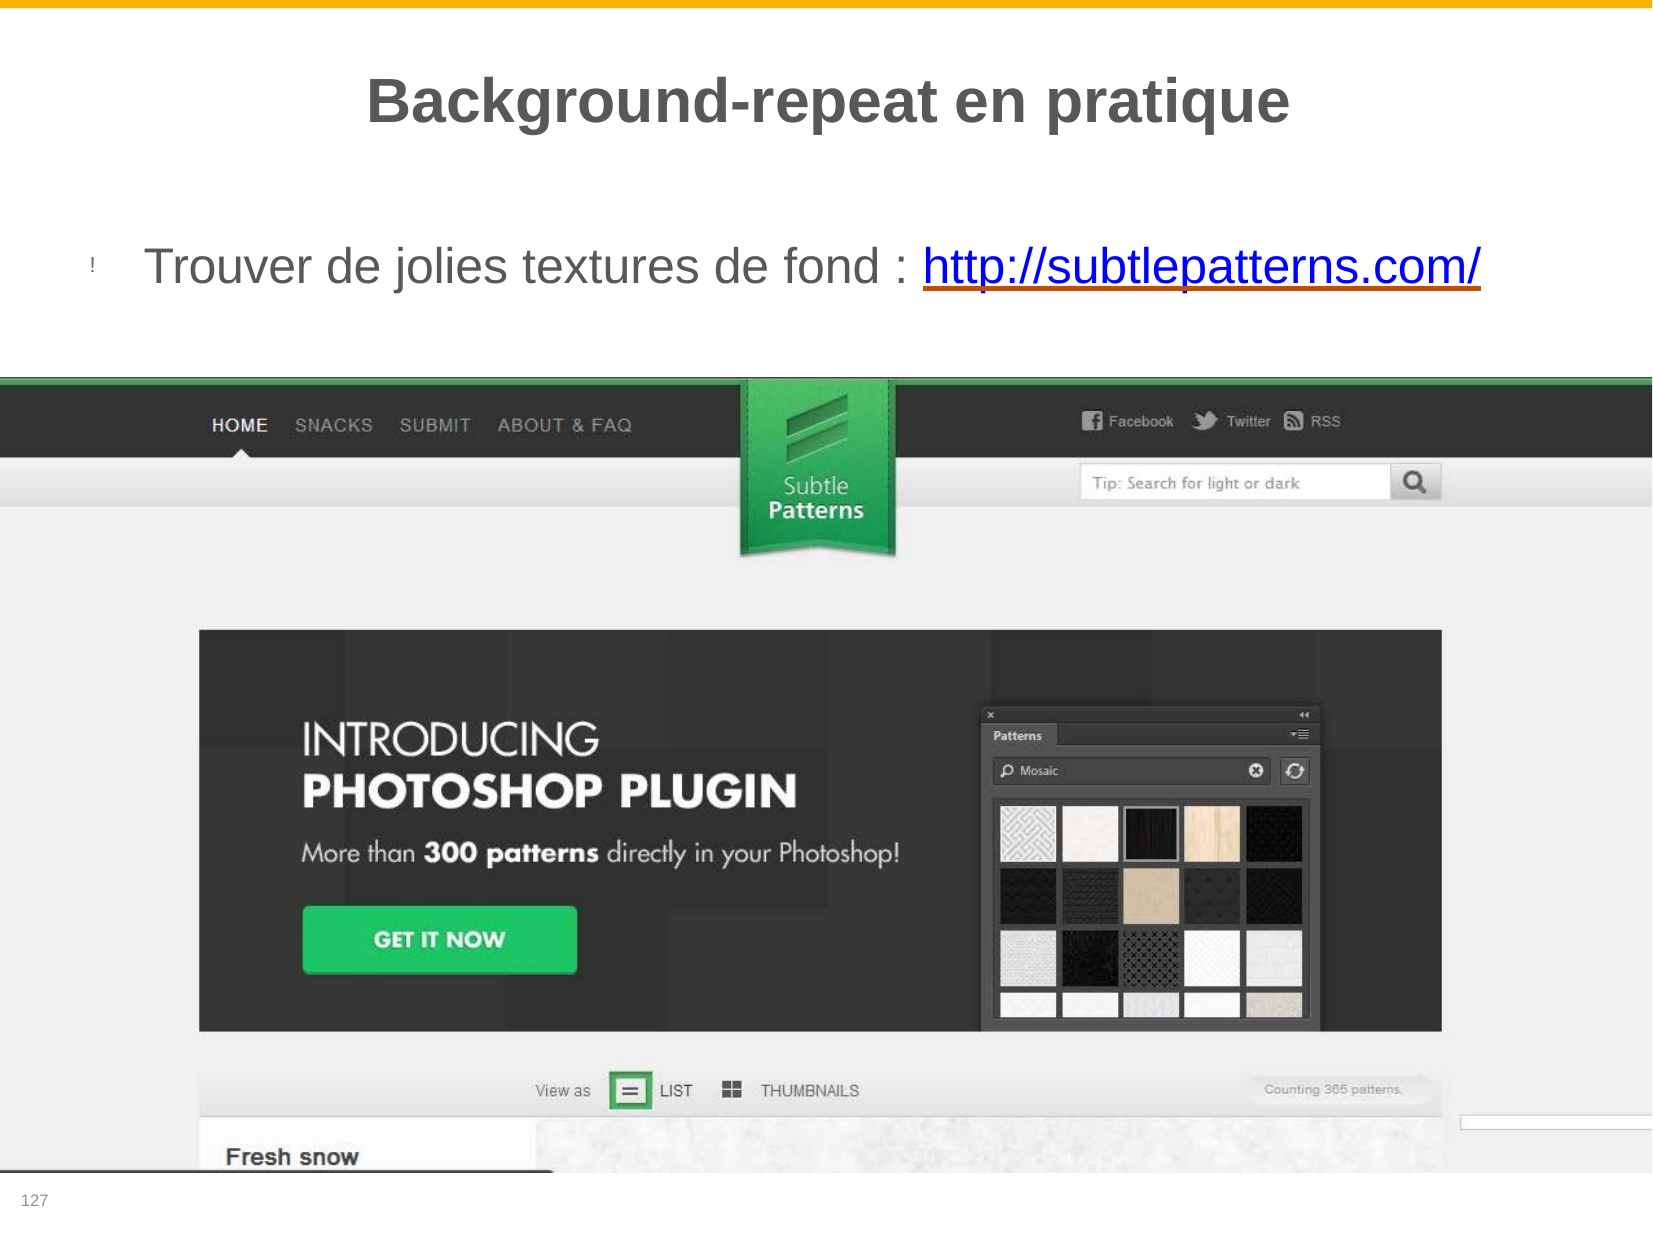

Background-repeat en pratique
Trouver de jolies textures de fond : http://subtlepatterns.com/
!

127